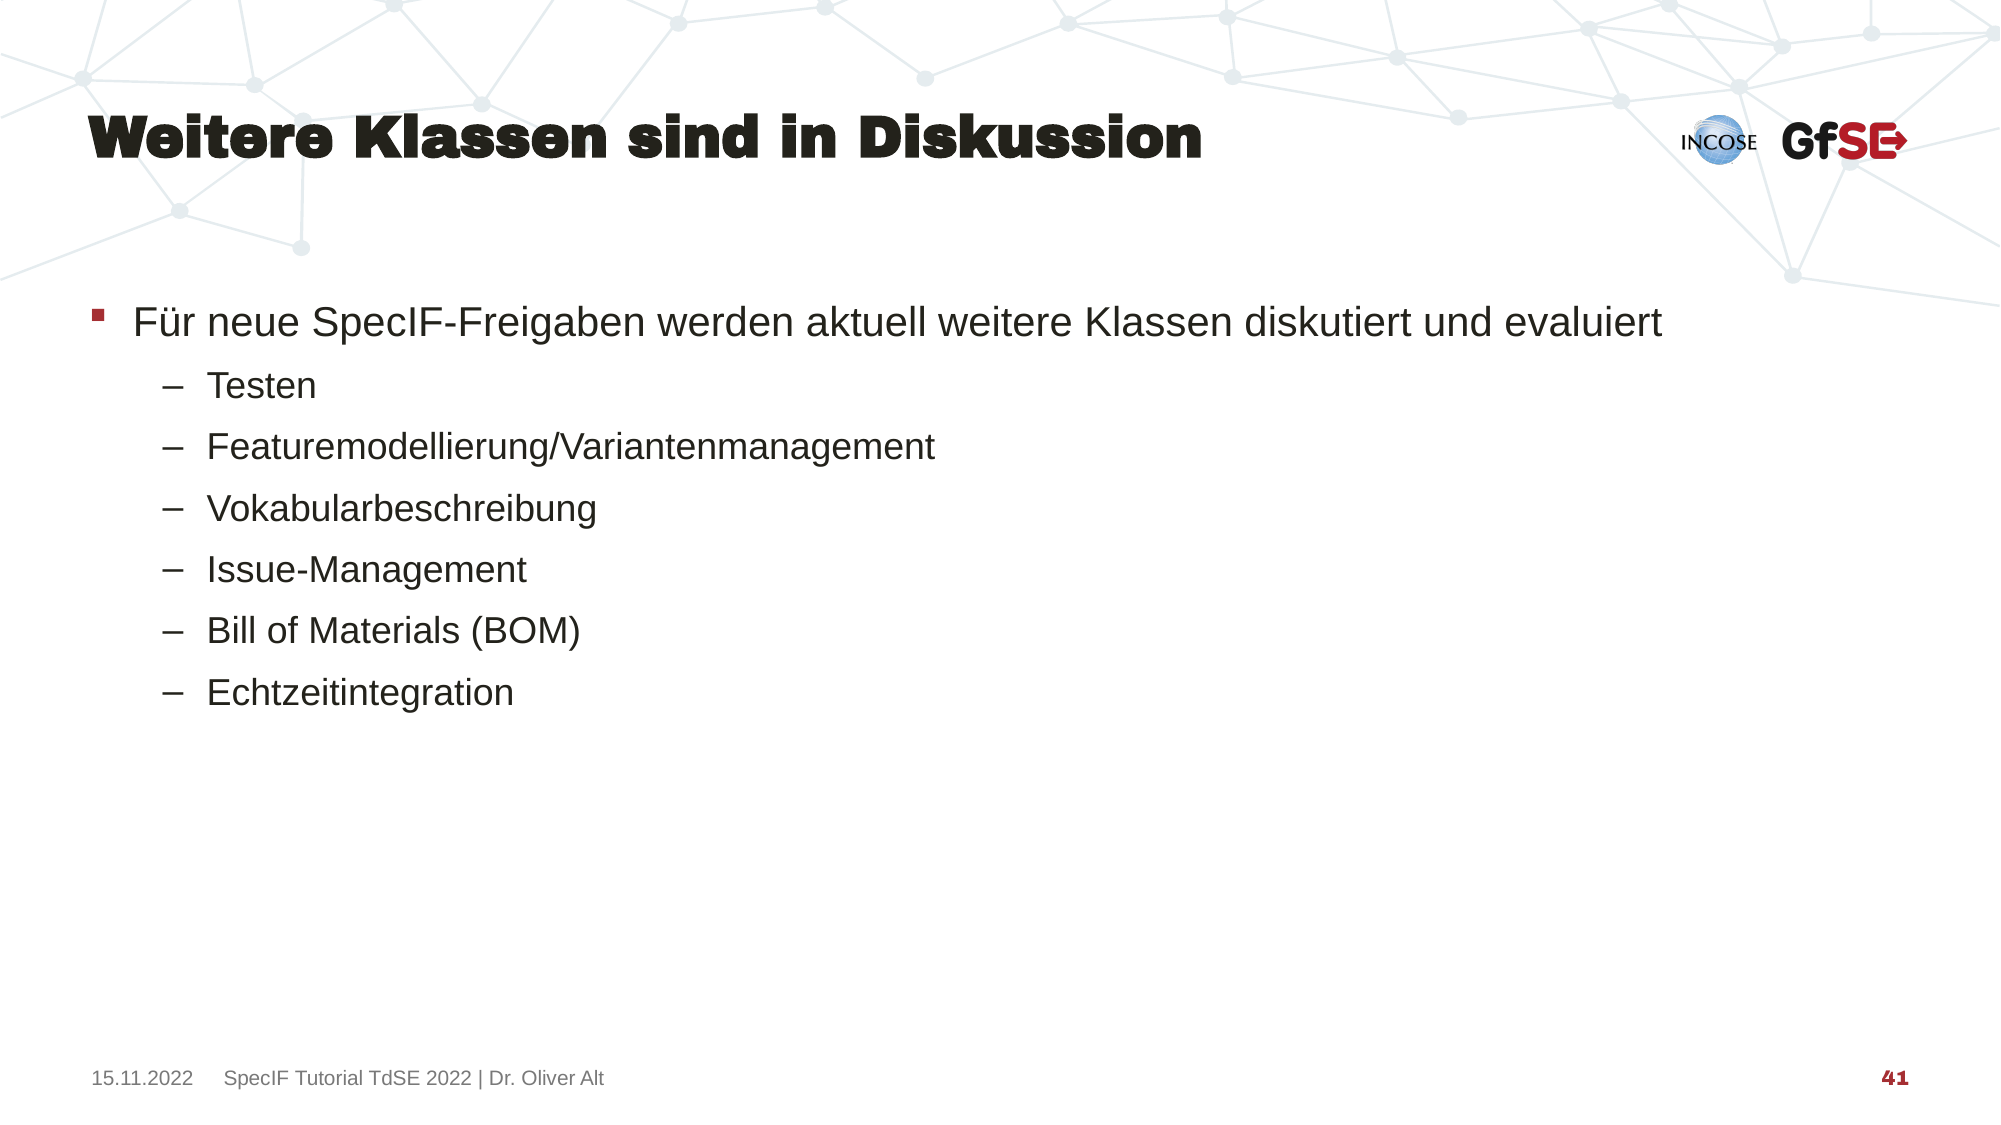

# Weitere Klassen sind in Diskussion

Für neue SpecIF-Freigaben werden aktuell weitere Klassen diskutiert und evaluiert
Testen
Featuremodellierung/Variantenmanagement
Vokabularbeschreibung
Issue-Management
Bill of Materials (BOM)
Echtzeitintegration

15.11.2022
SpecIF Tutorial TdSE 2022 | Dr. Oliver Alt
41